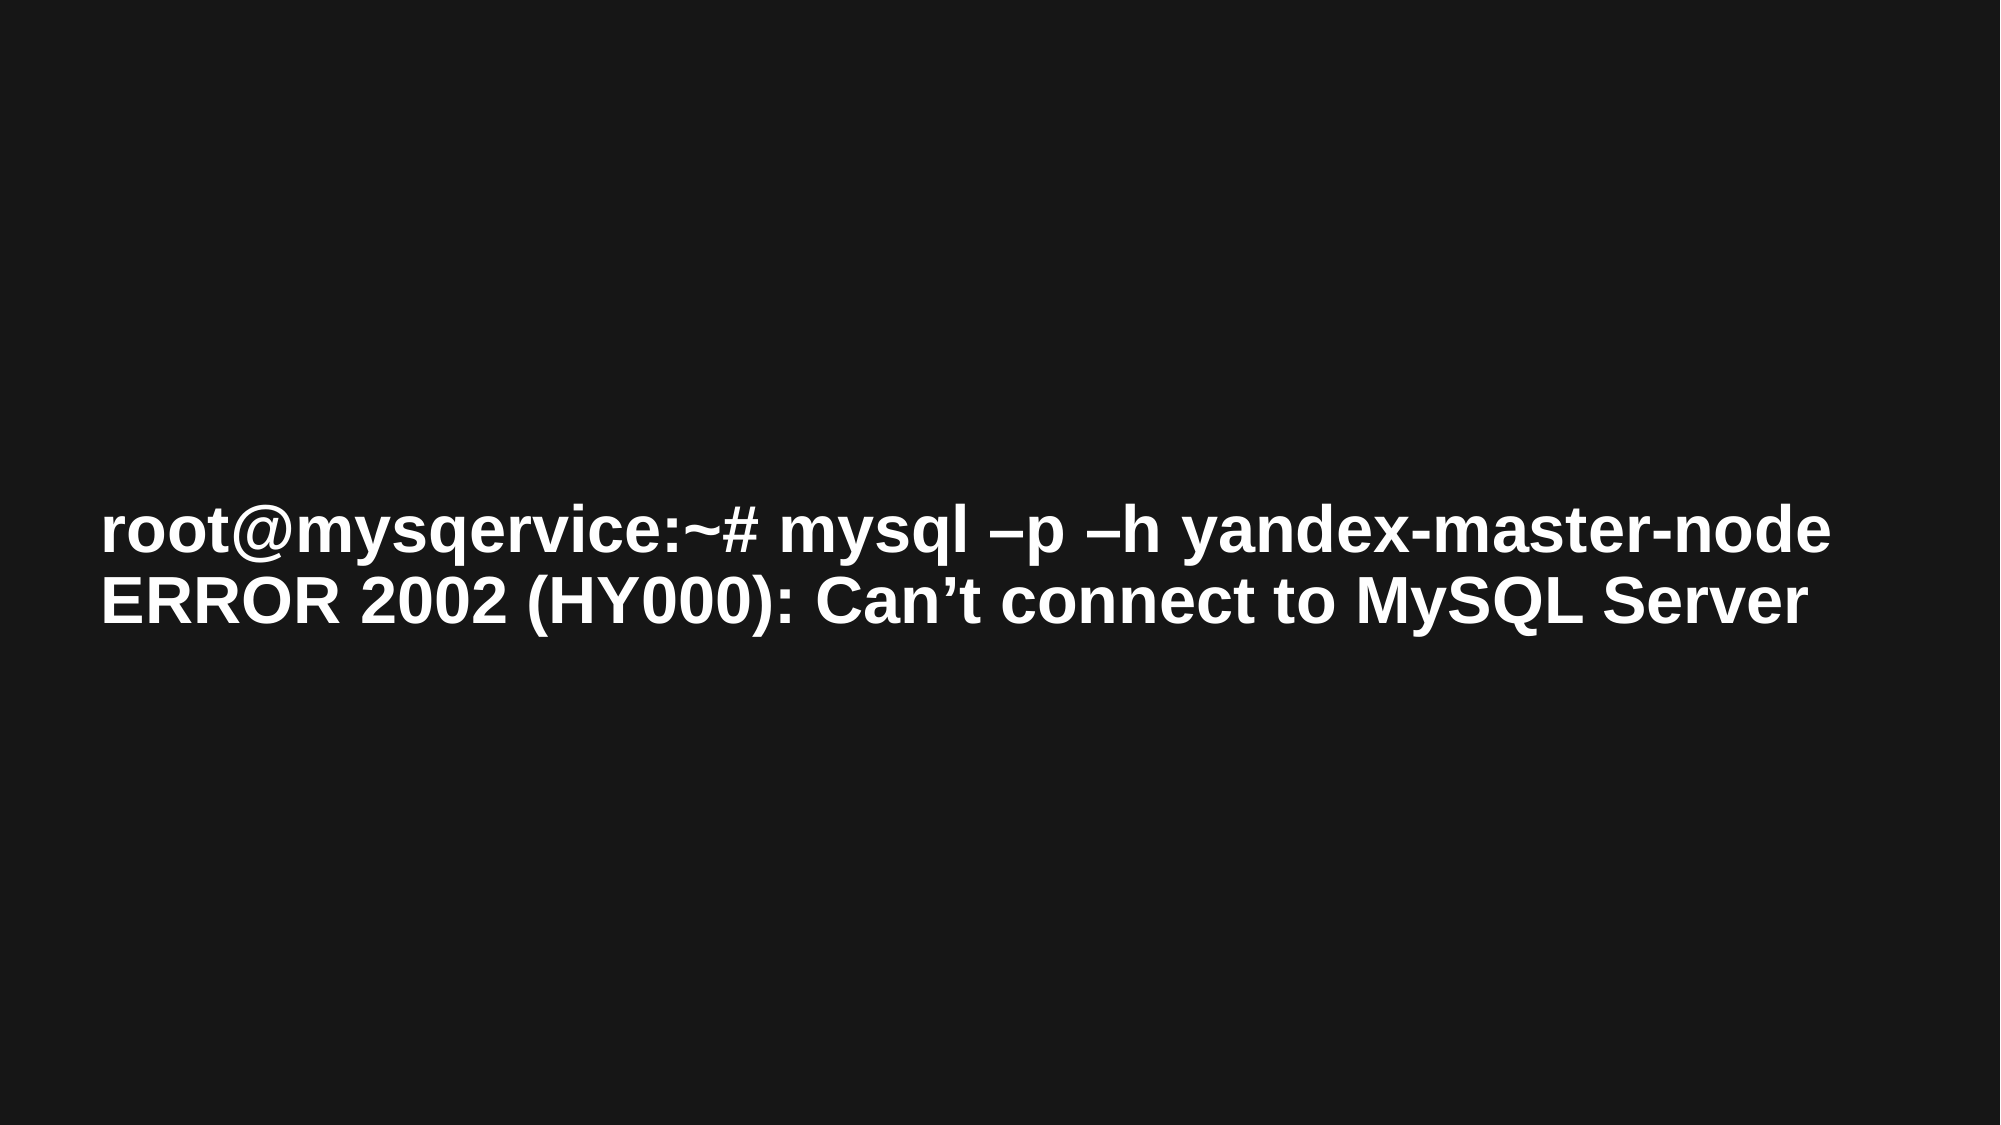

root@mysqervice:~# mysql –p –h yandex-master-node
ERROR 2002 (HY000): Can’t connect to MySQL Server